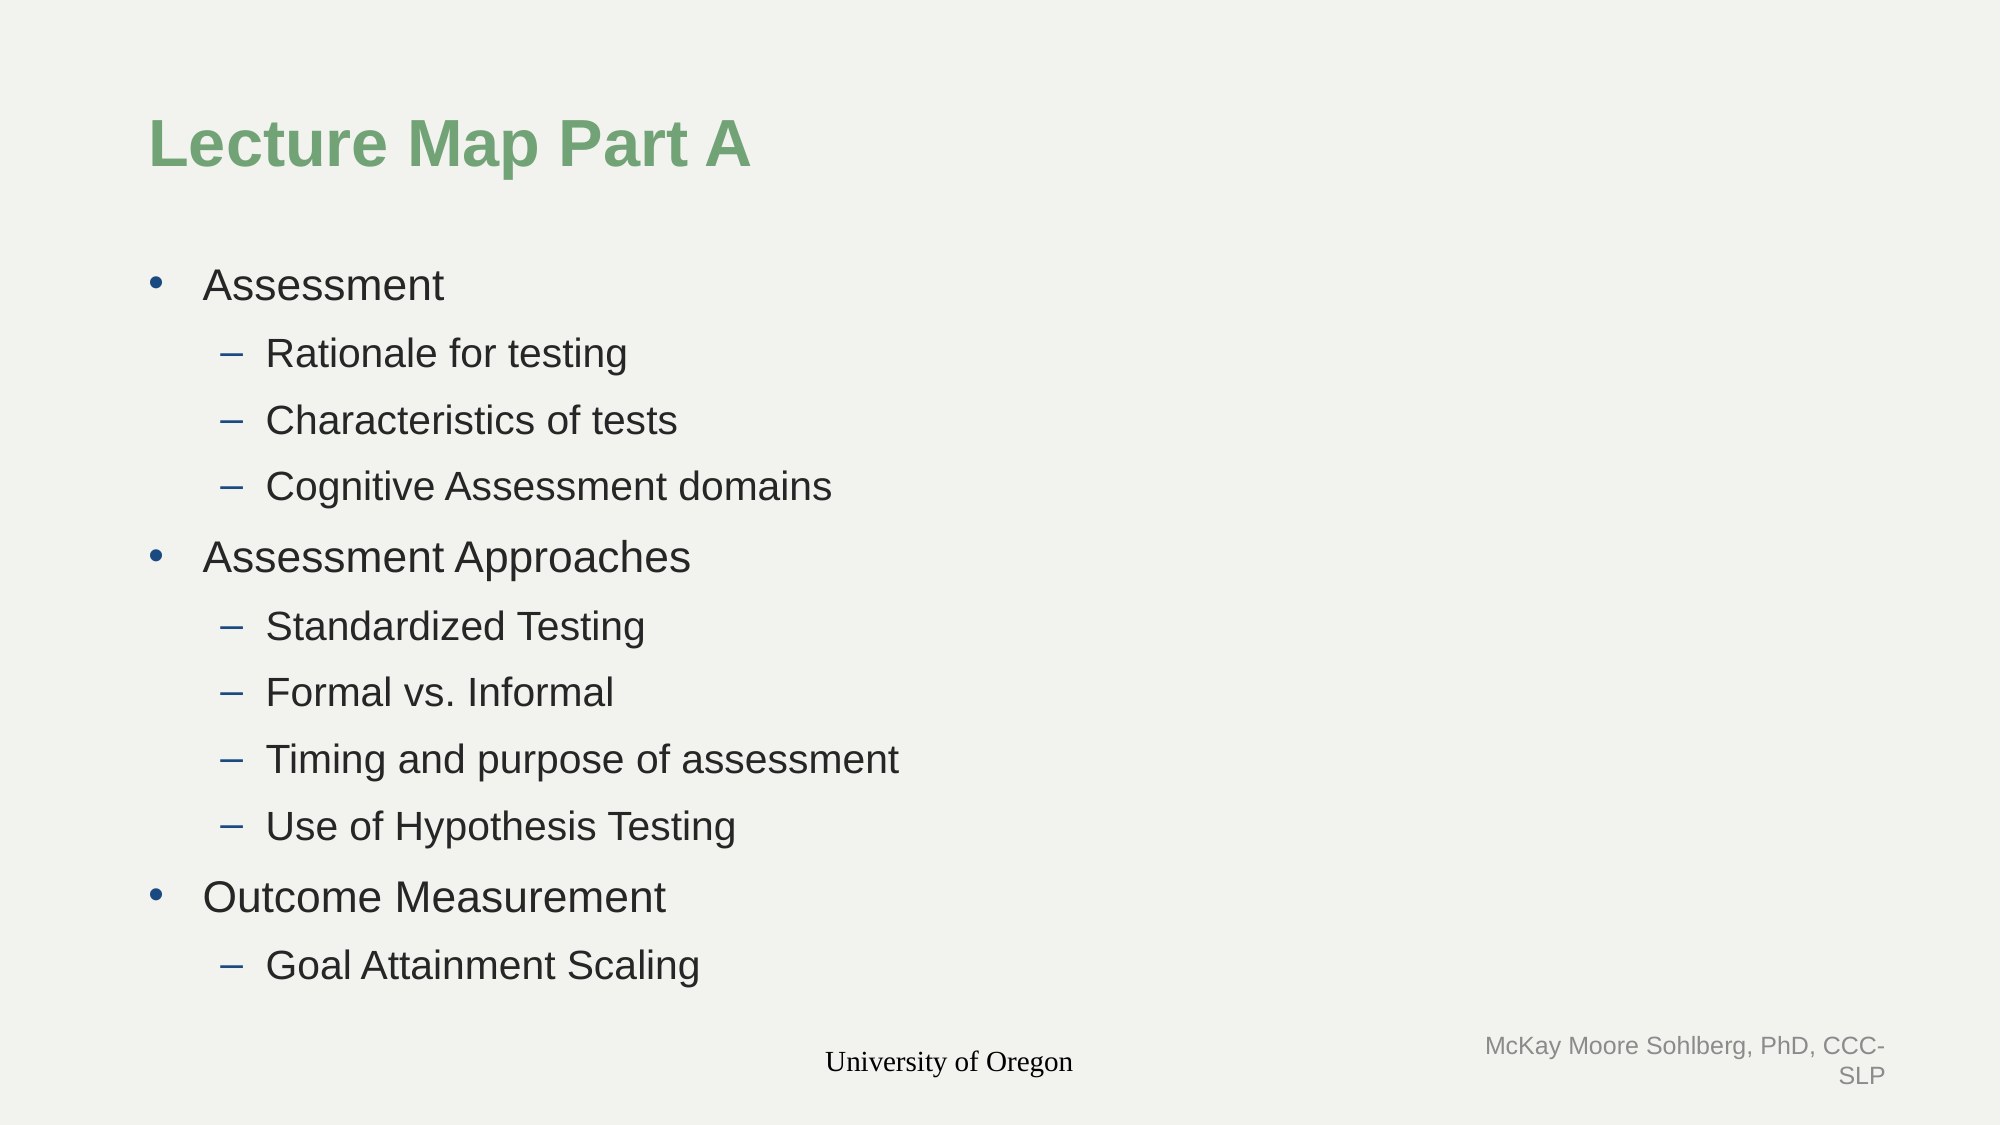

# Lecture Map Part A
Assessment
Rationale for testing
Characteristics of tests
Cognitive Assessment domains
Assessment Approaches
Standardized Testing
Formal vs. Informal
Timing and purpose of assessment
Use of Hypothesis Testing
Outcome Measurement
Goal Attainment Scaling

University of Oregon
McKay Moore Sohlberg, PhD, CCC-SLP